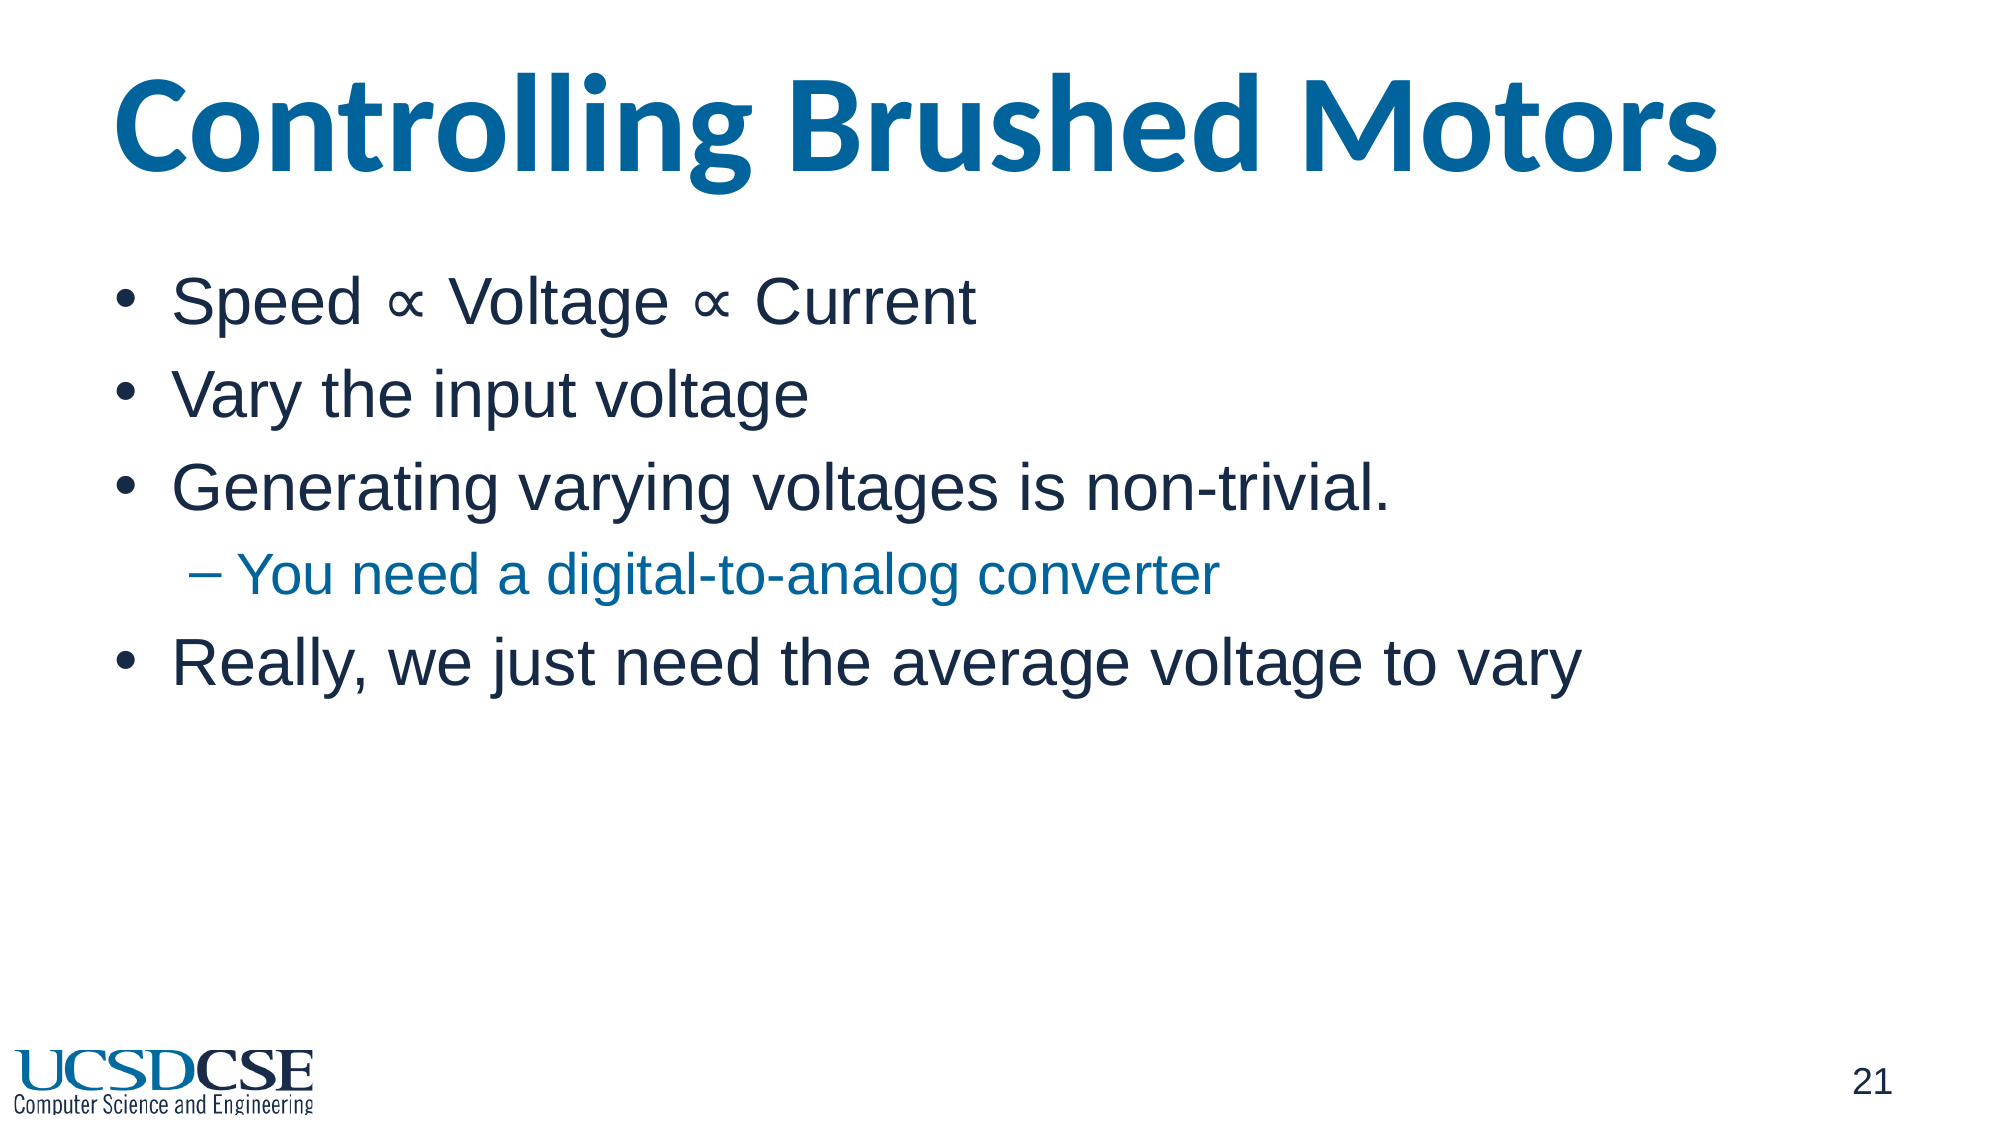

# Controlling Brushed Motors
Speed ∝ Voltage ∝ Current
Vary the input voltage
Generating varying voltages is non-trivial.
You need a digital-to-analog converter
Really, we just need the average voltage to vary